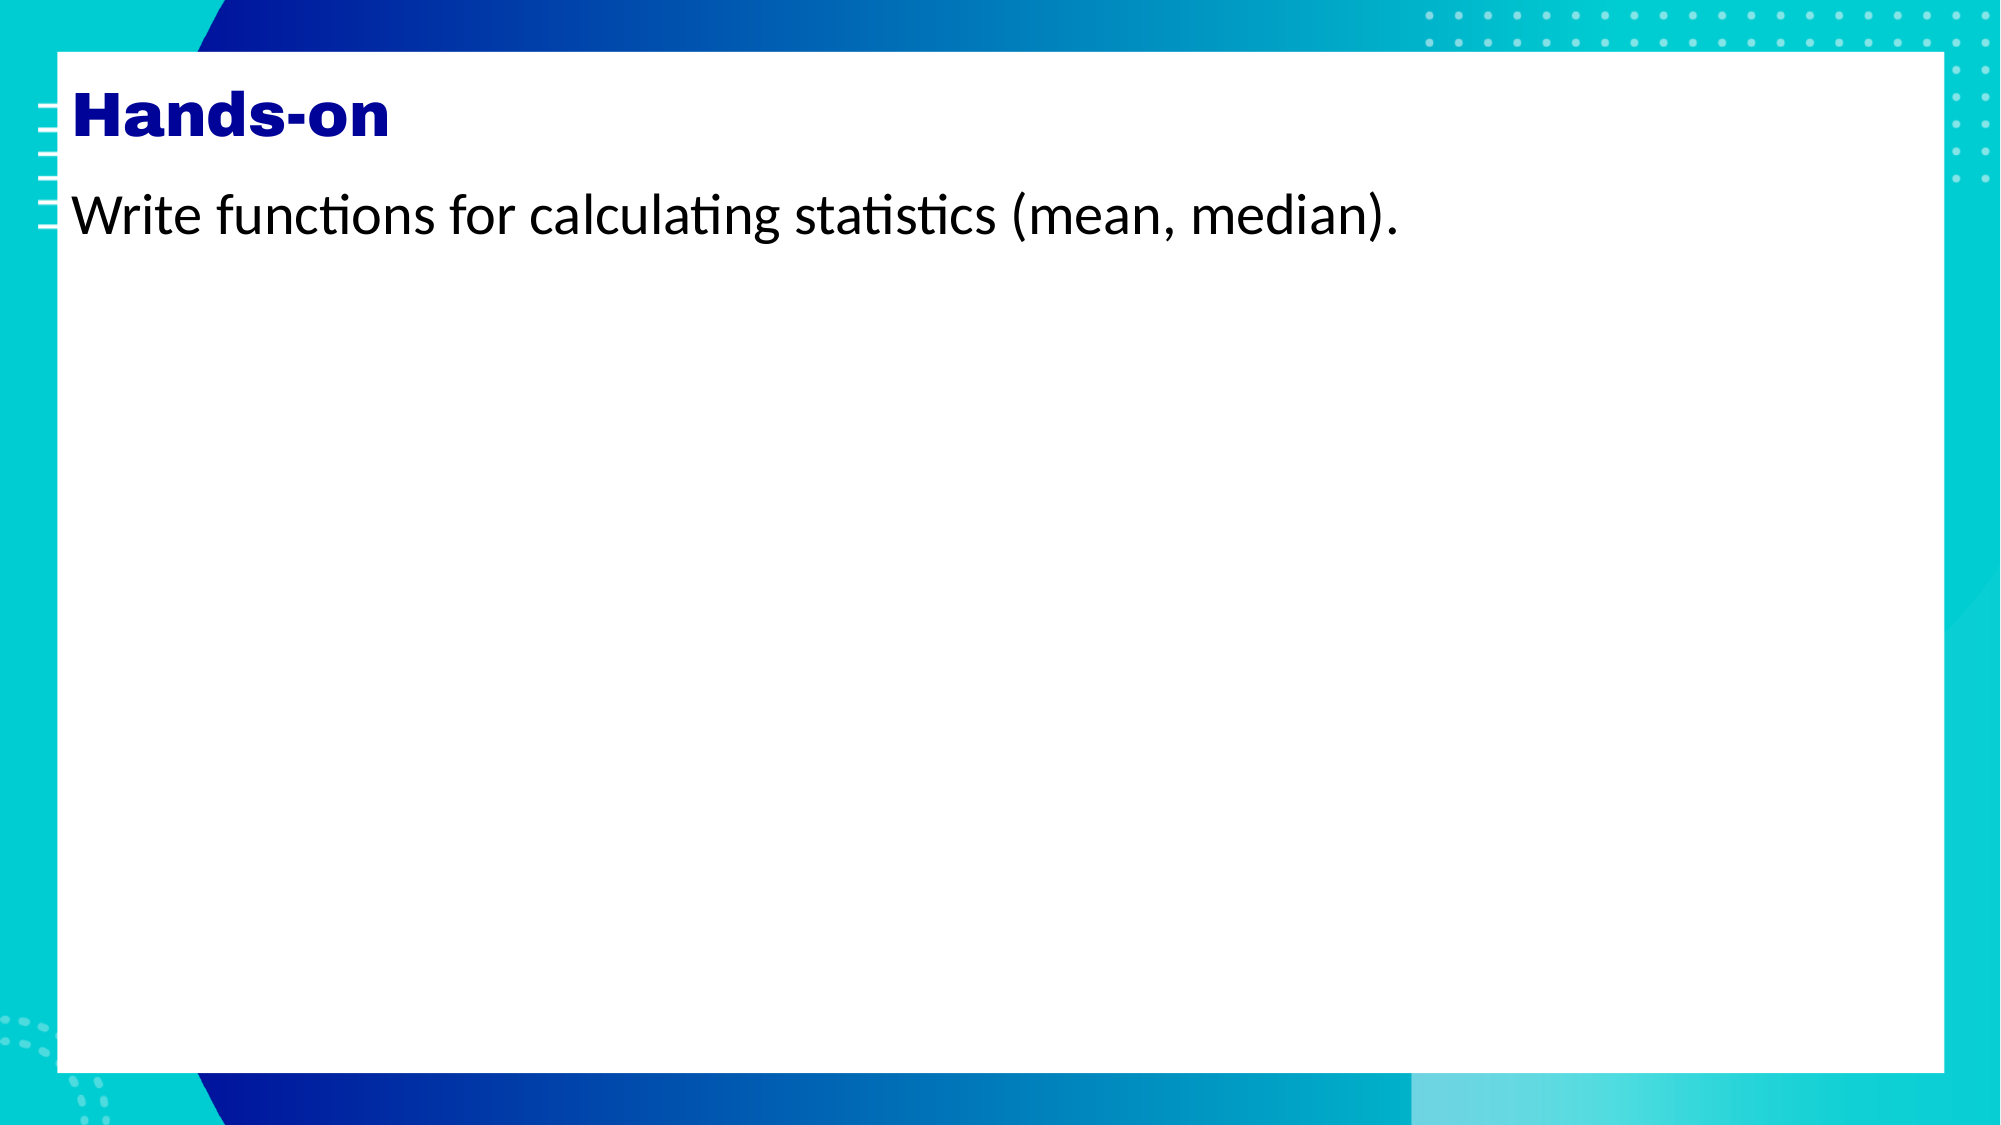

# Hands-on
Write functions for calculating statistics (mean, median).